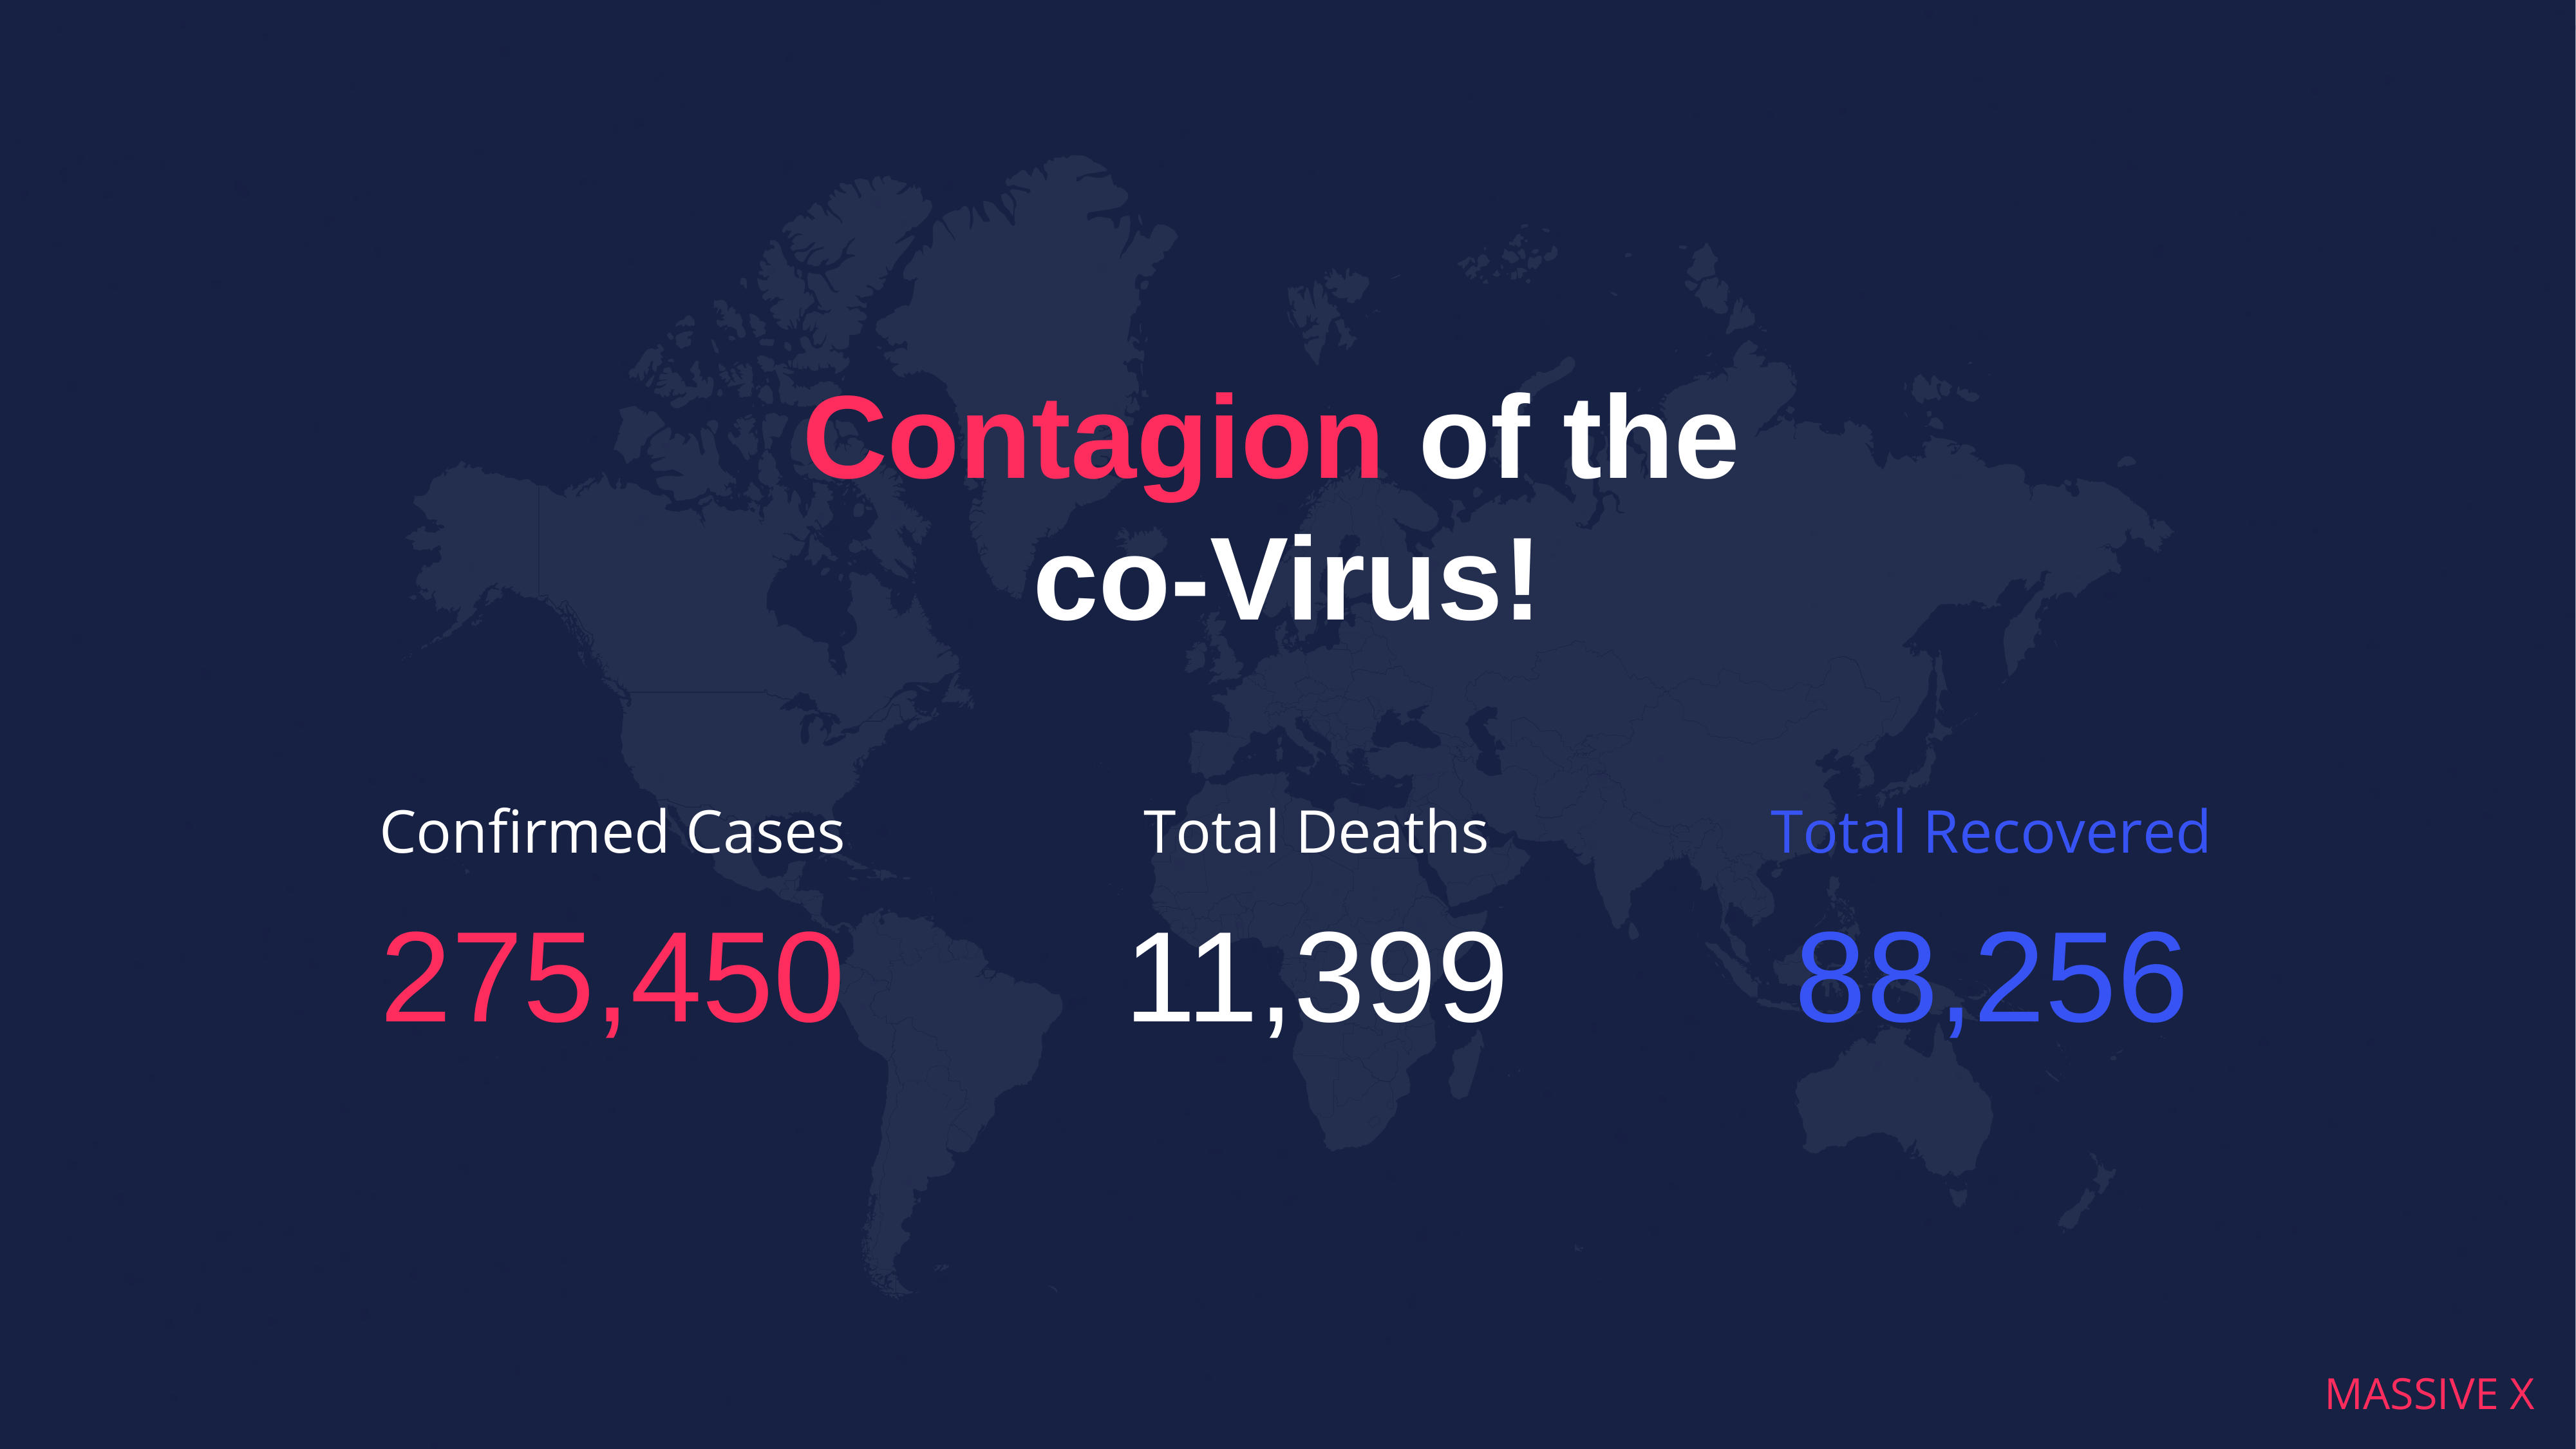

Contagion of the
co-Virus!
Confirmed Cases
275,450
Total Deaths
11,399
Total Recovered
88,256